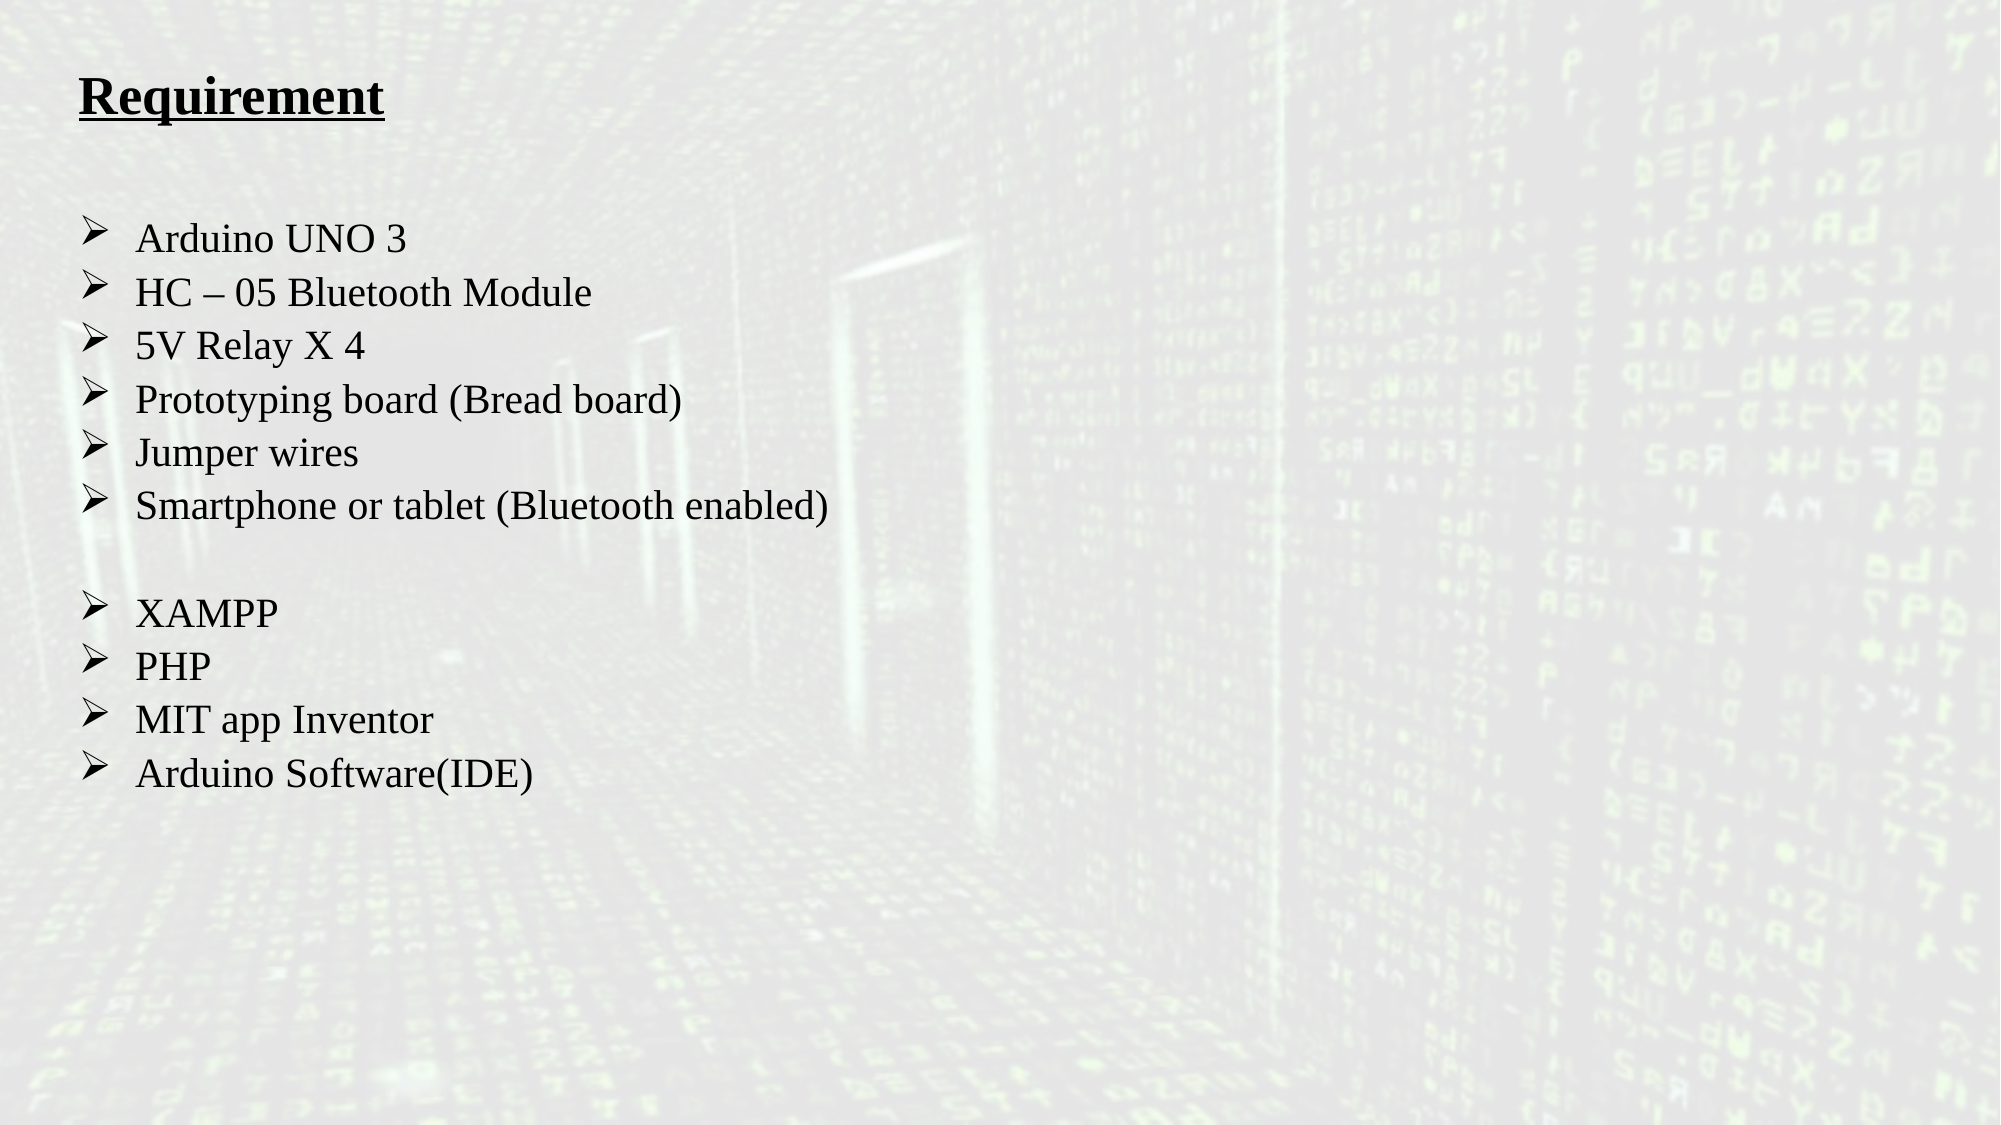

# Requirement
Arduino UNO 3
HC – 05 Bluetooth Module
5V Relay X 4
Prototyping board (Bread board)
Jumper wires
Smartphone or tablet (Bluetooth enabled)

XAMPP
PHP
MIT app Inventor
Arduino Software(IDE)